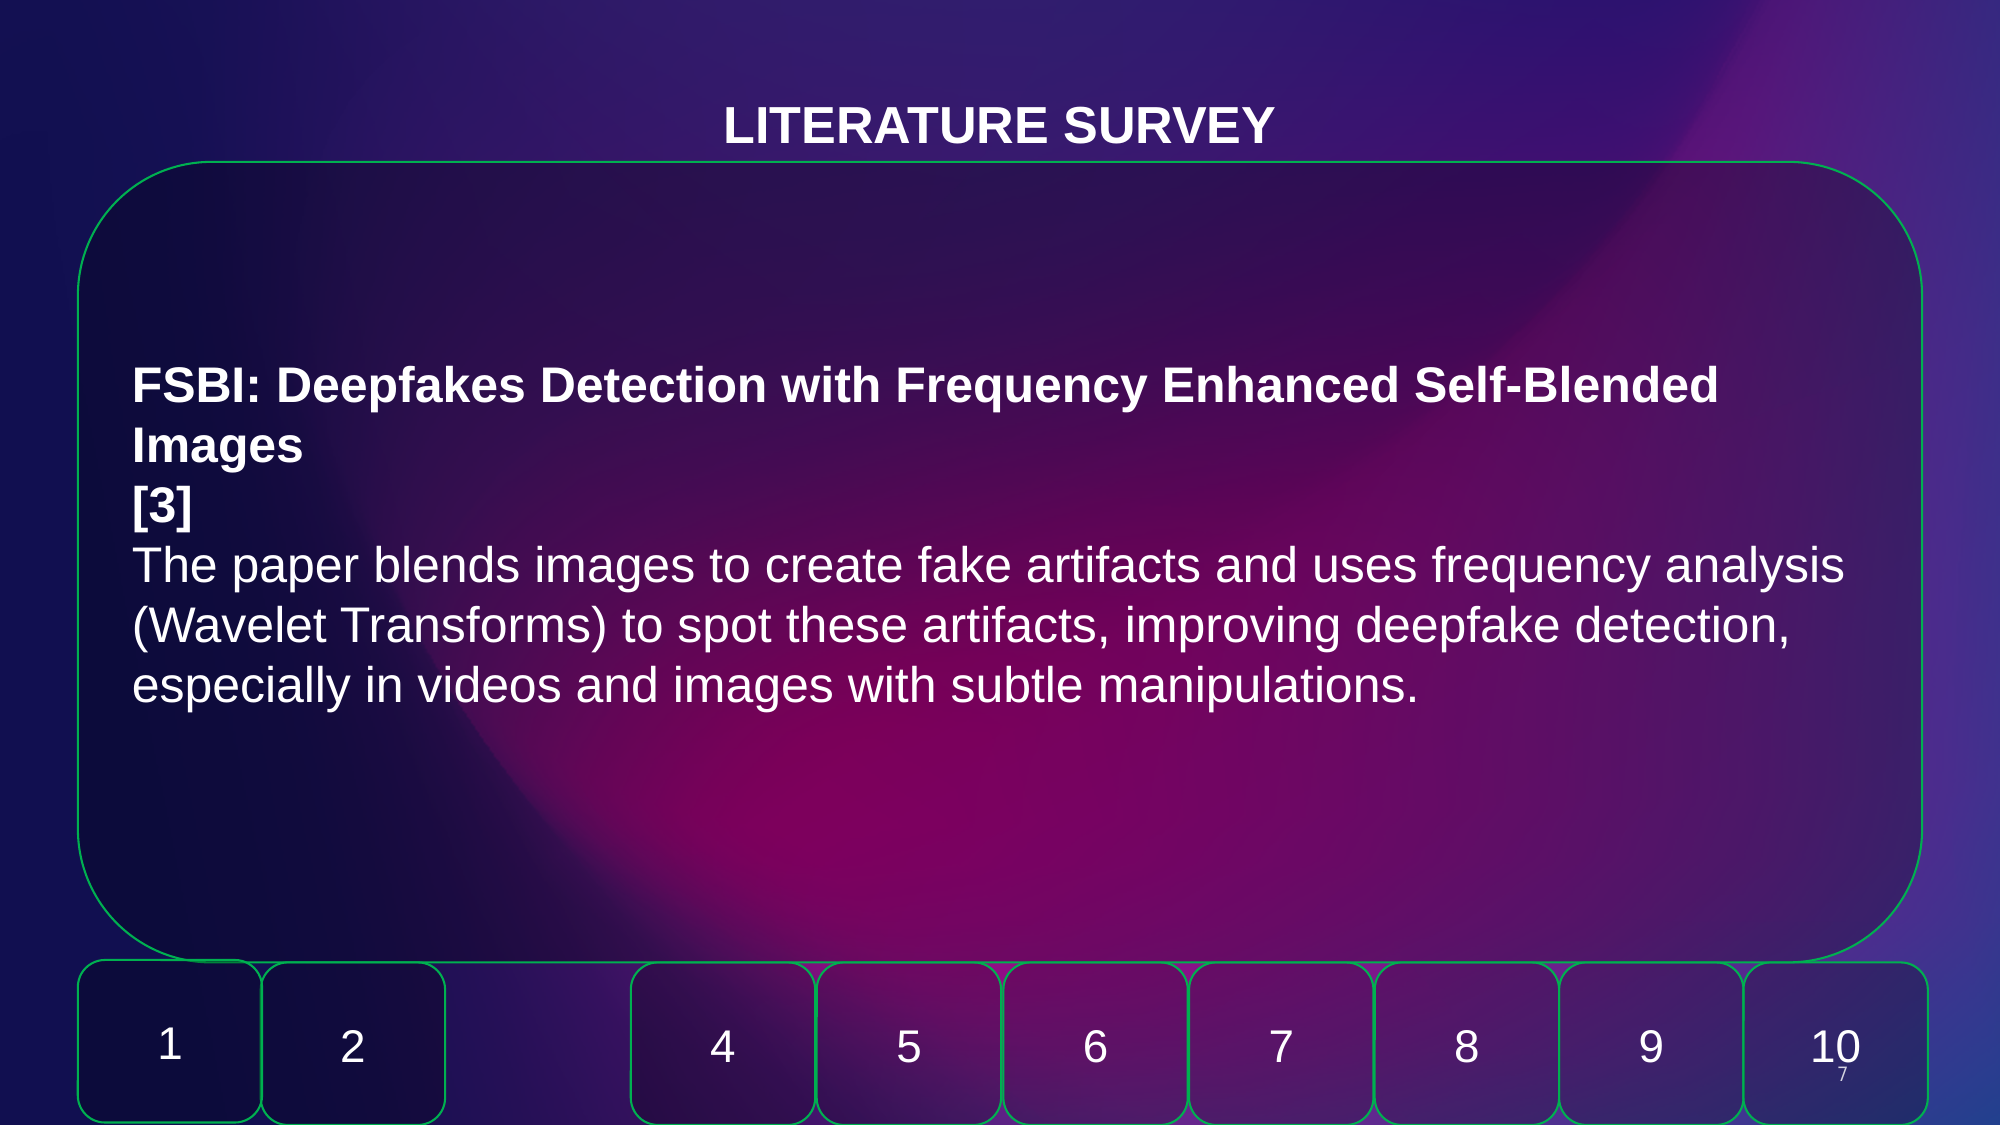

LITERATURE SURVEY
FSBI: Deepfakes Detection with Frequency Enhanced Self-Blended Images
[3]
The paper blends images to create fake artifacts and uses frequency analysis (Wavelet Transforms) to spot these artifacts, improving deepfake detection, especially in videos and images with subtle manipulations.

1
2
4
5
6
7
8
9
10
7